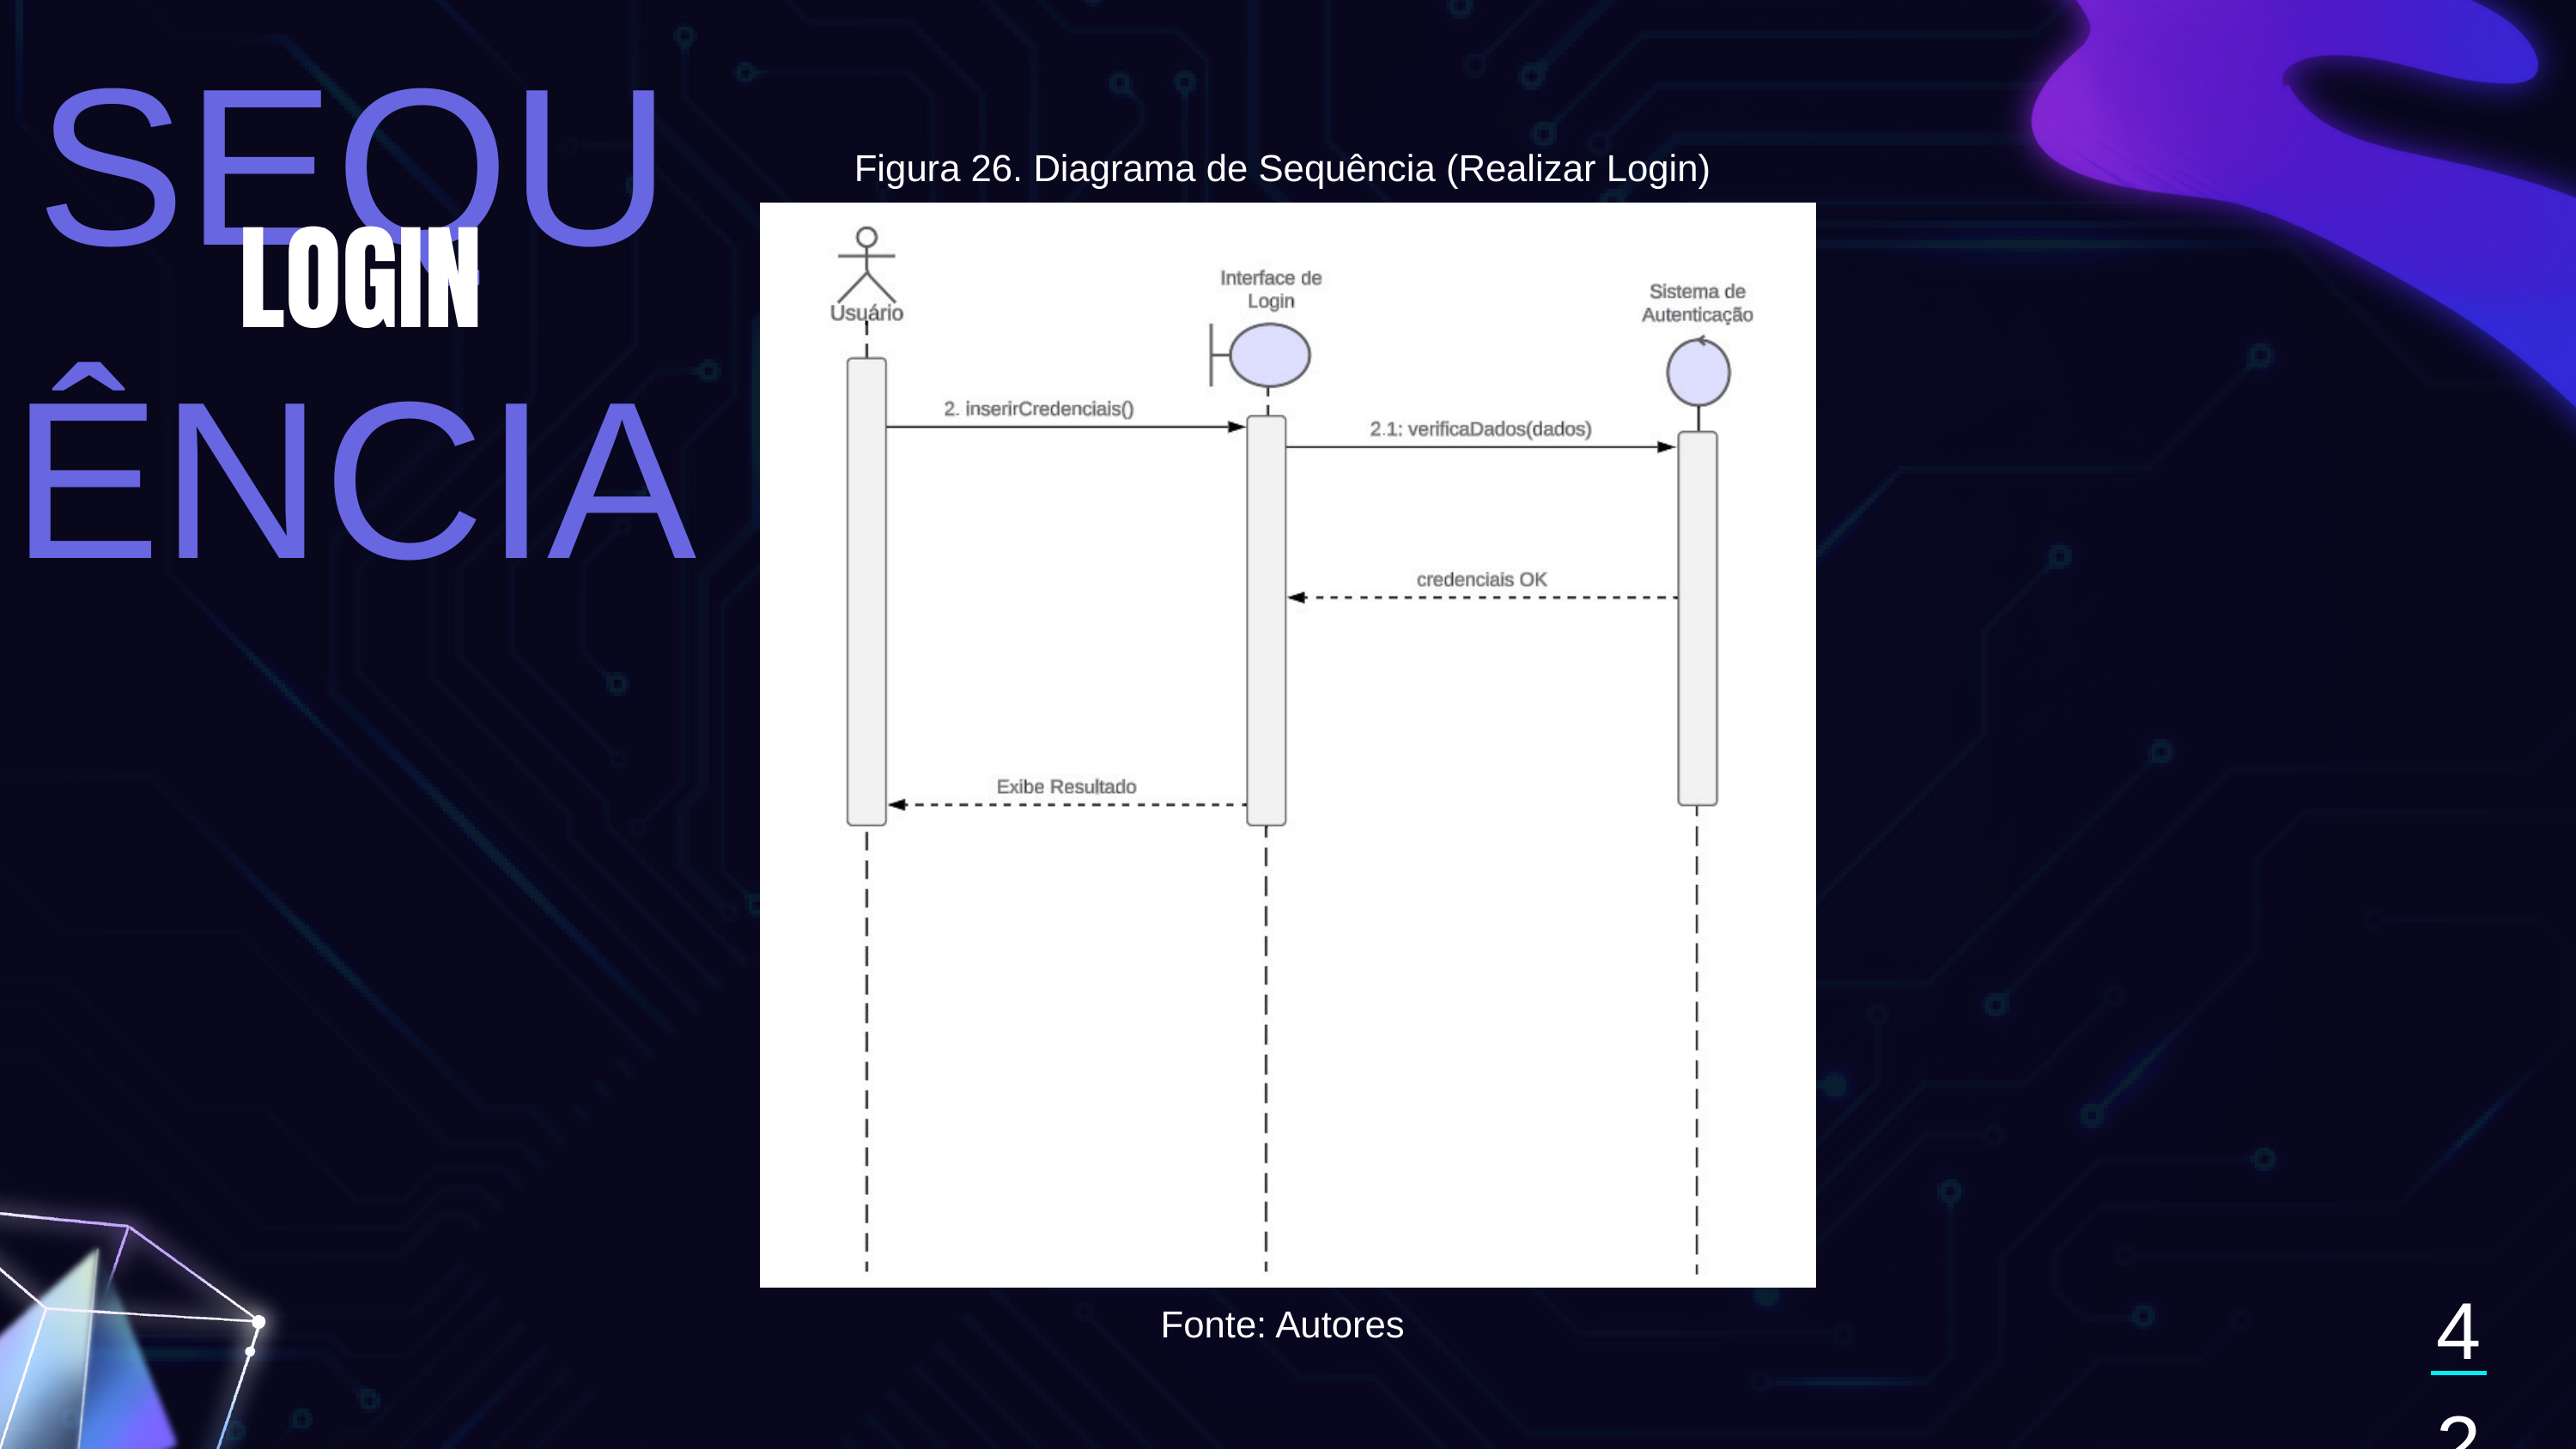

SEQUÊNCIA
Figura 26. Diagrama de Sequência (Realizar Login)
LOGIN

42
Fonte: Autores